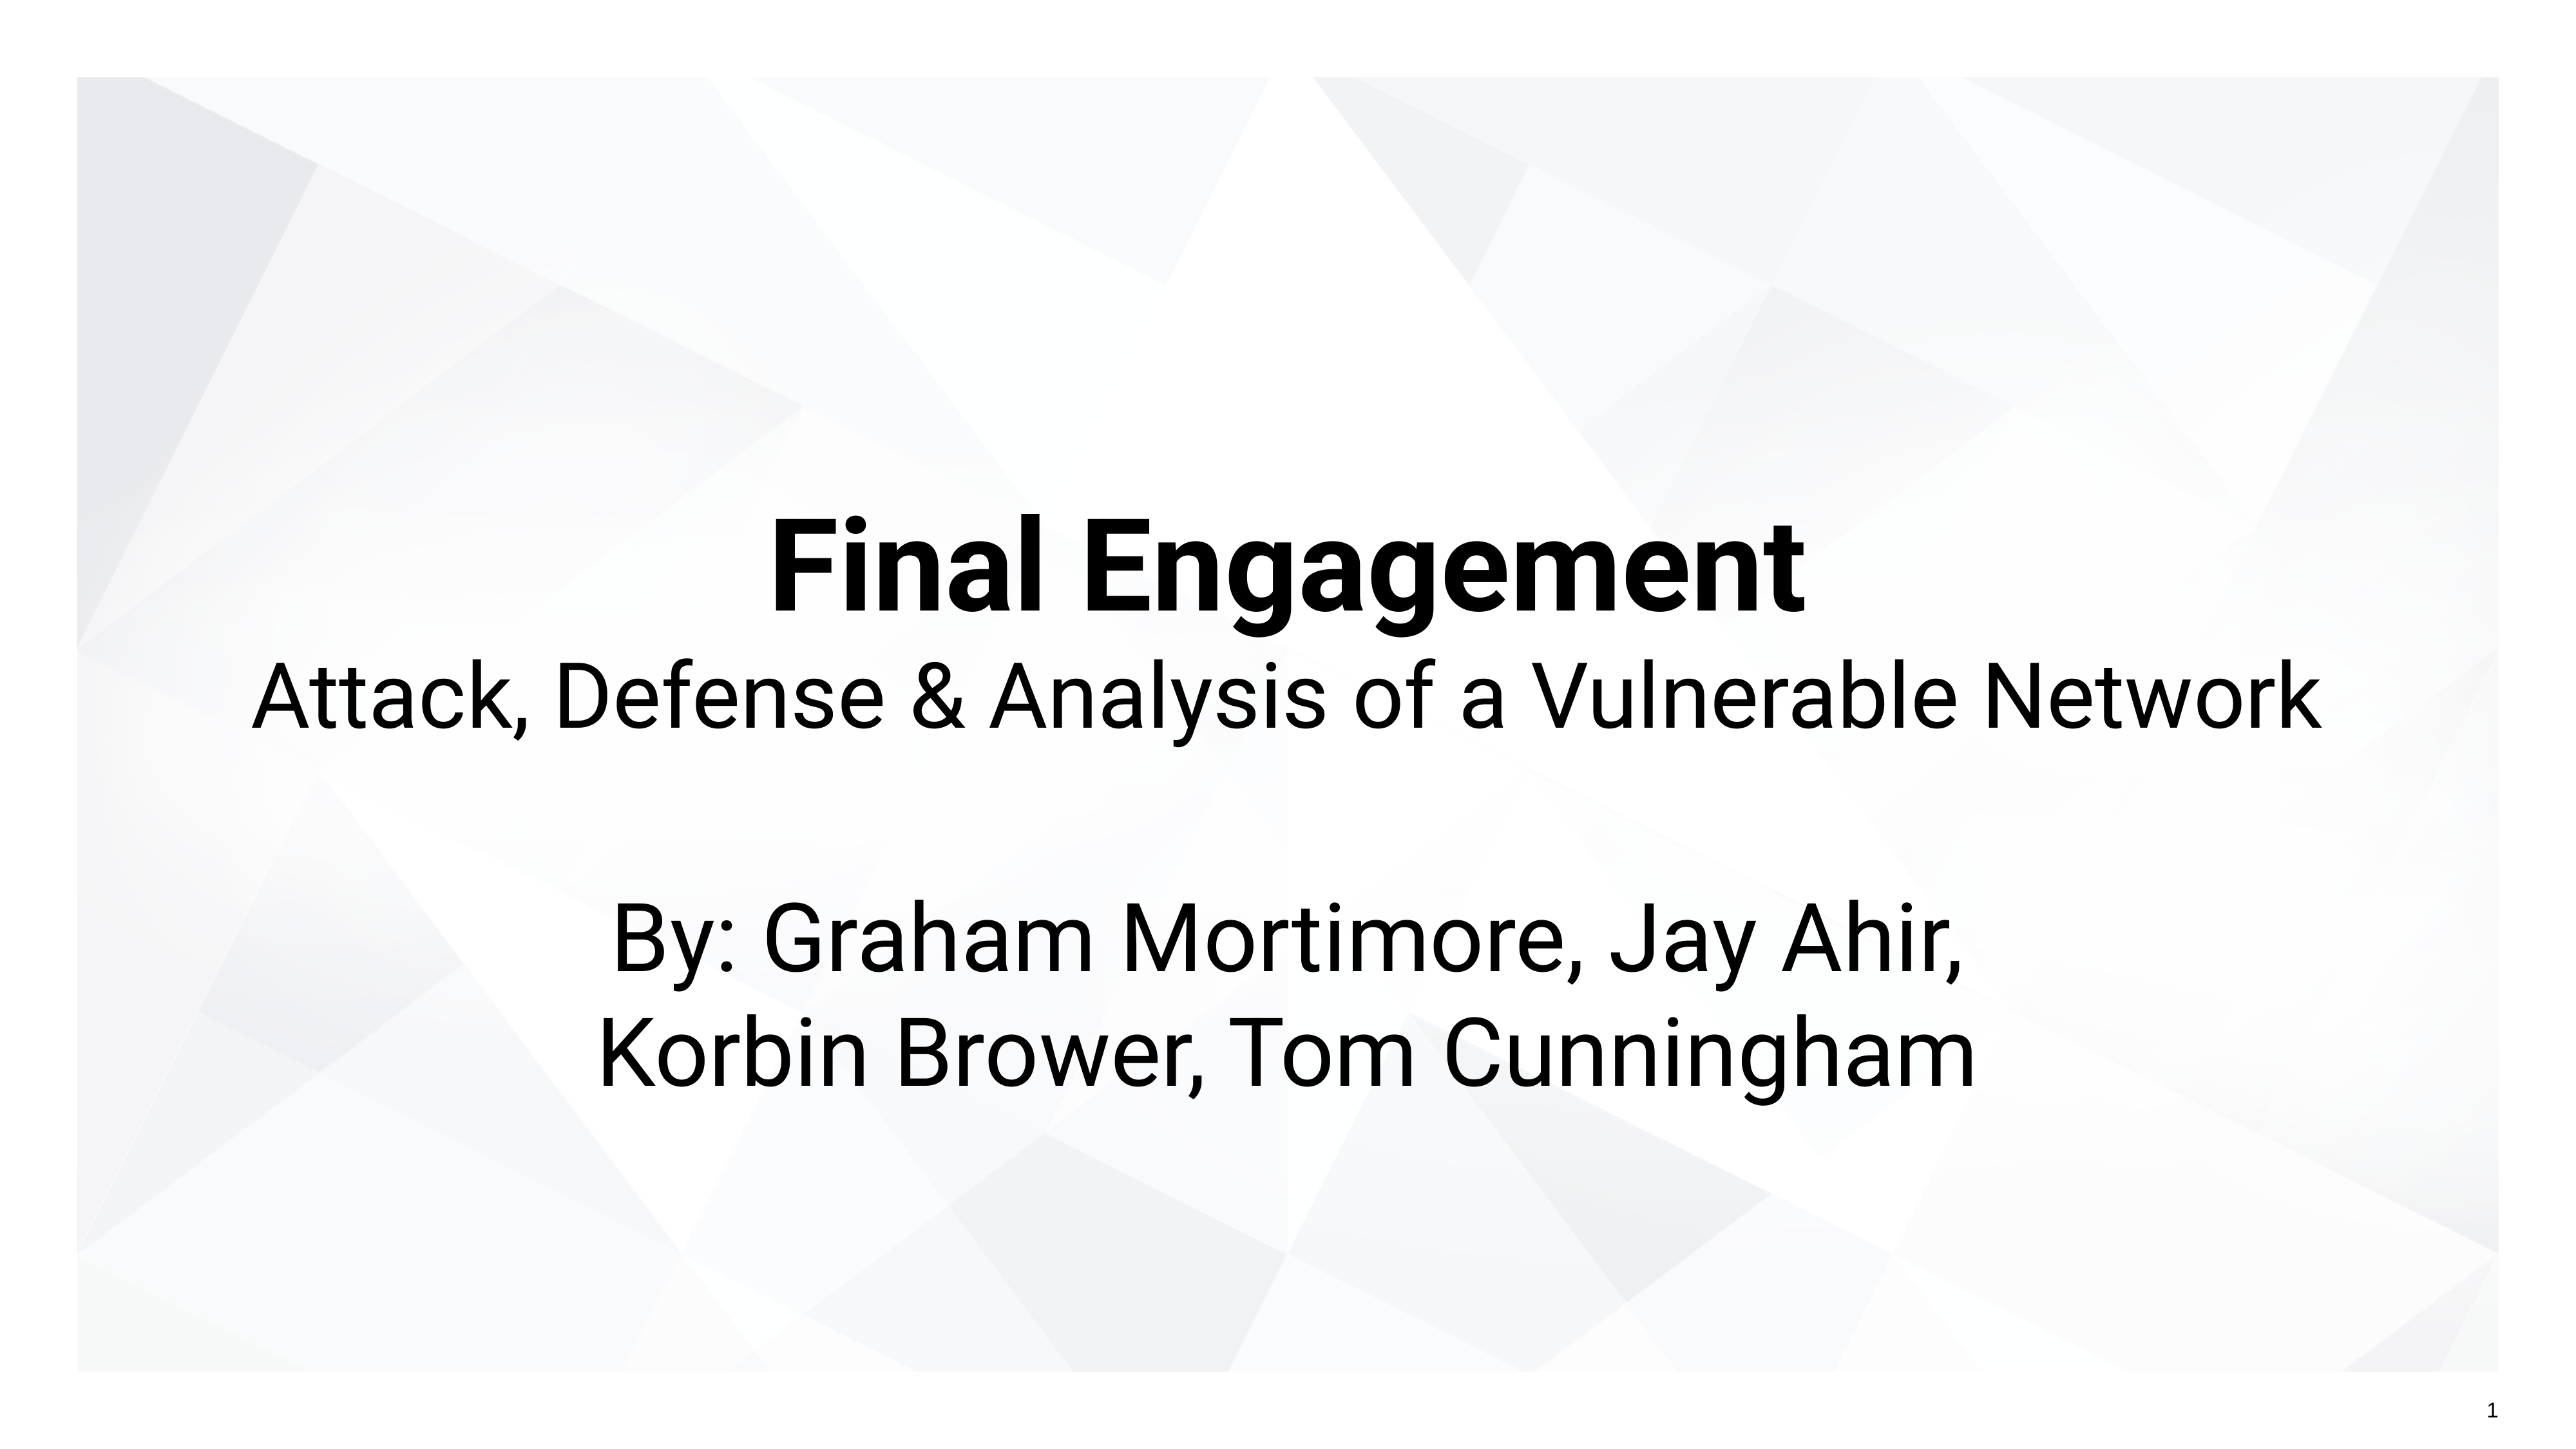

# Final Engagement
Attack, Defense & Analysis of a Vulnerable Network
By: Graham Mortimore, Jay Ahir, Korbin Brower, Tom Cunningham

1